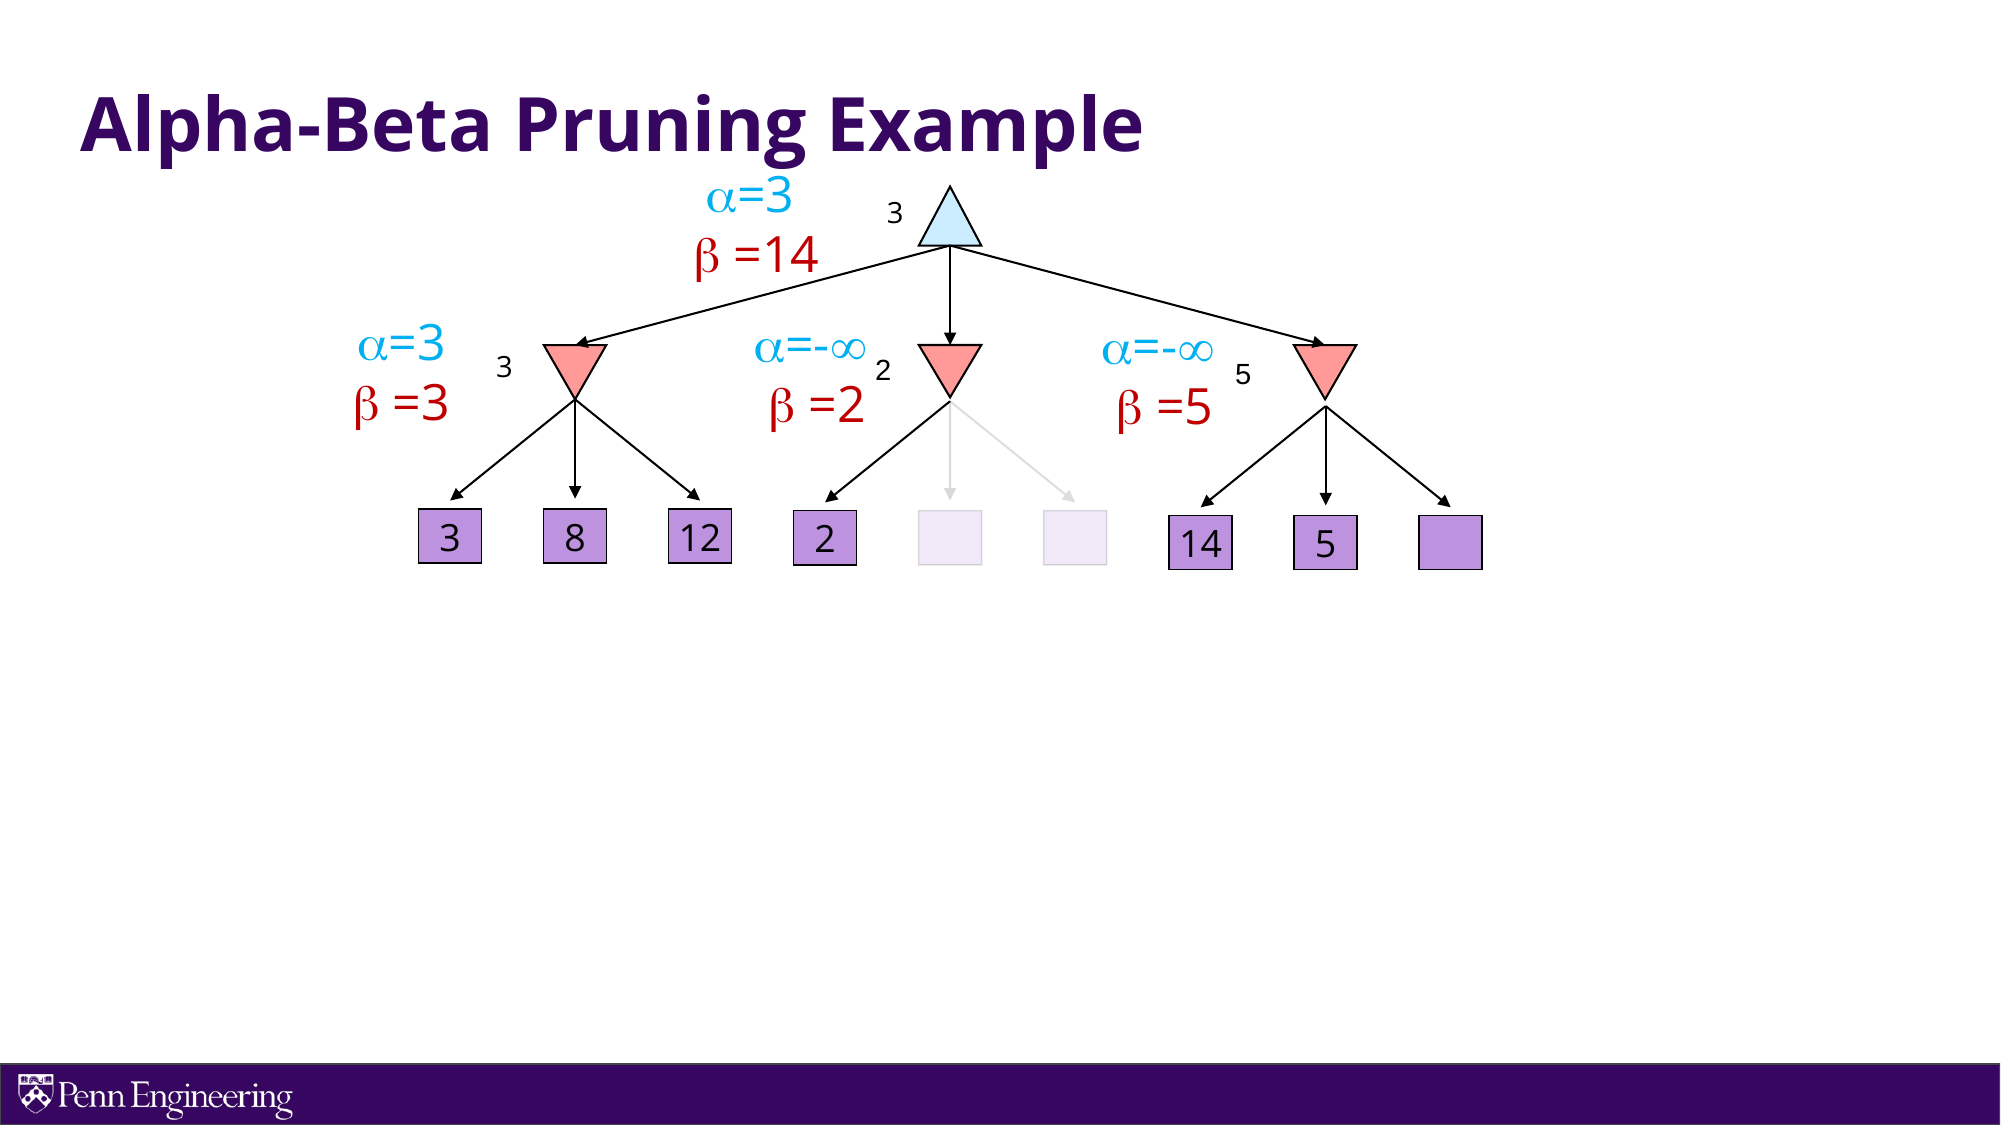

Alpha-Beta Pruning Example
α=3
β =14
3

α=3
β =3
α=-∞
β =2
α=-∞
β =5
3
2

5
3
8
12
2

14
5